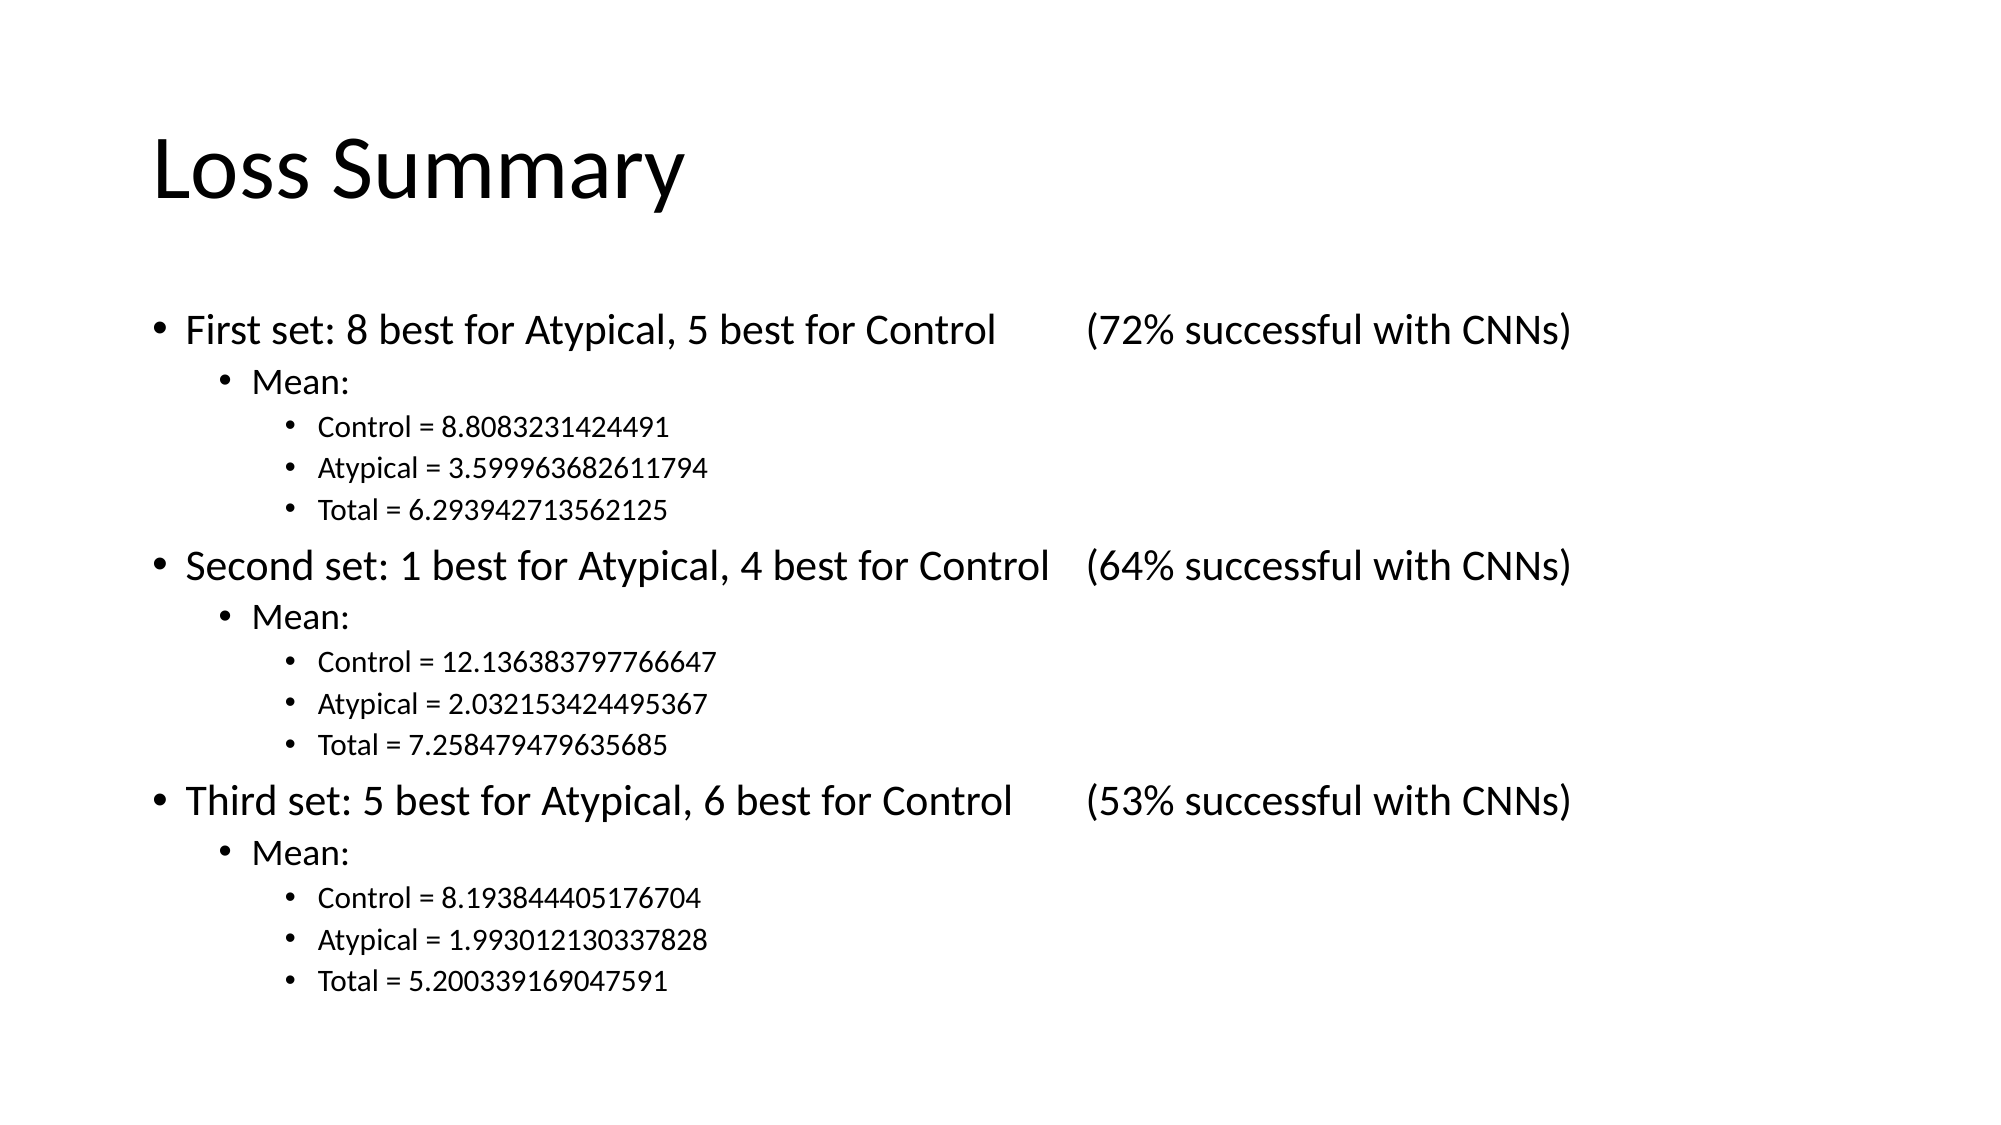

# Loss Summary
First set: 8 best for Atypical, 5 best for Control	(72% successful with CNNs)
Mean:
Control = 8.8083231424491
Atypical = 3.599963682611794
Total = 6.293942713562125
Second set: 1 best for Atypical, 4 best for Control	(64% successful with CNNs)
Mean:
Control = 12.136383797766647
Atypical = 2.032153424495367
Total = 7.258479479635685
Third set: 5 best for Atypical, 6 best for Control	(53% successful with CNNs)
Mean:
Control = 8.193844405176704
Atypical = 1.993012130337828
Total = 5.200339169047591